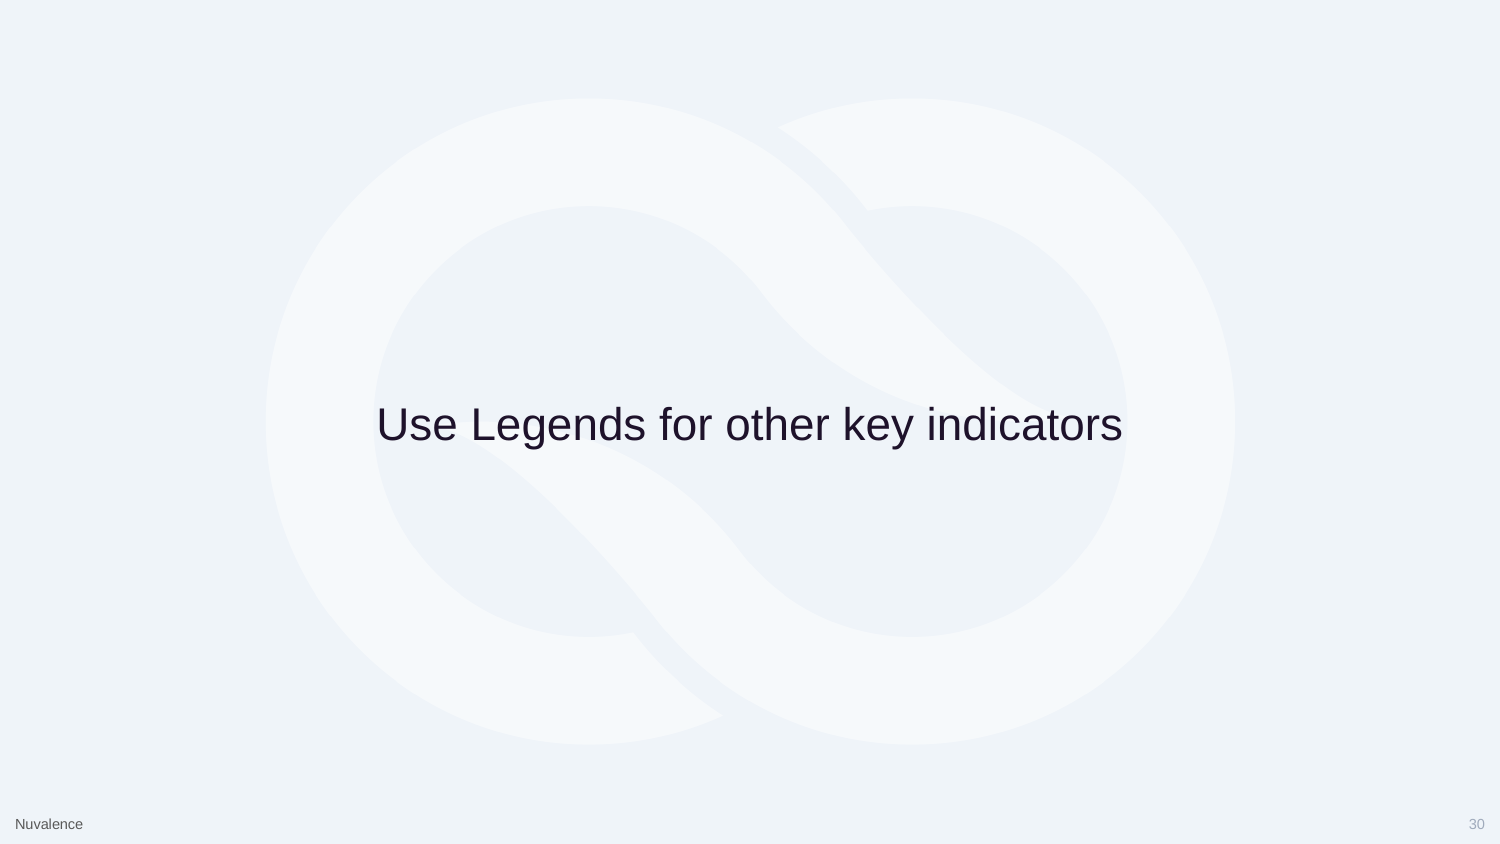

# Use Legends for other key indicators
30